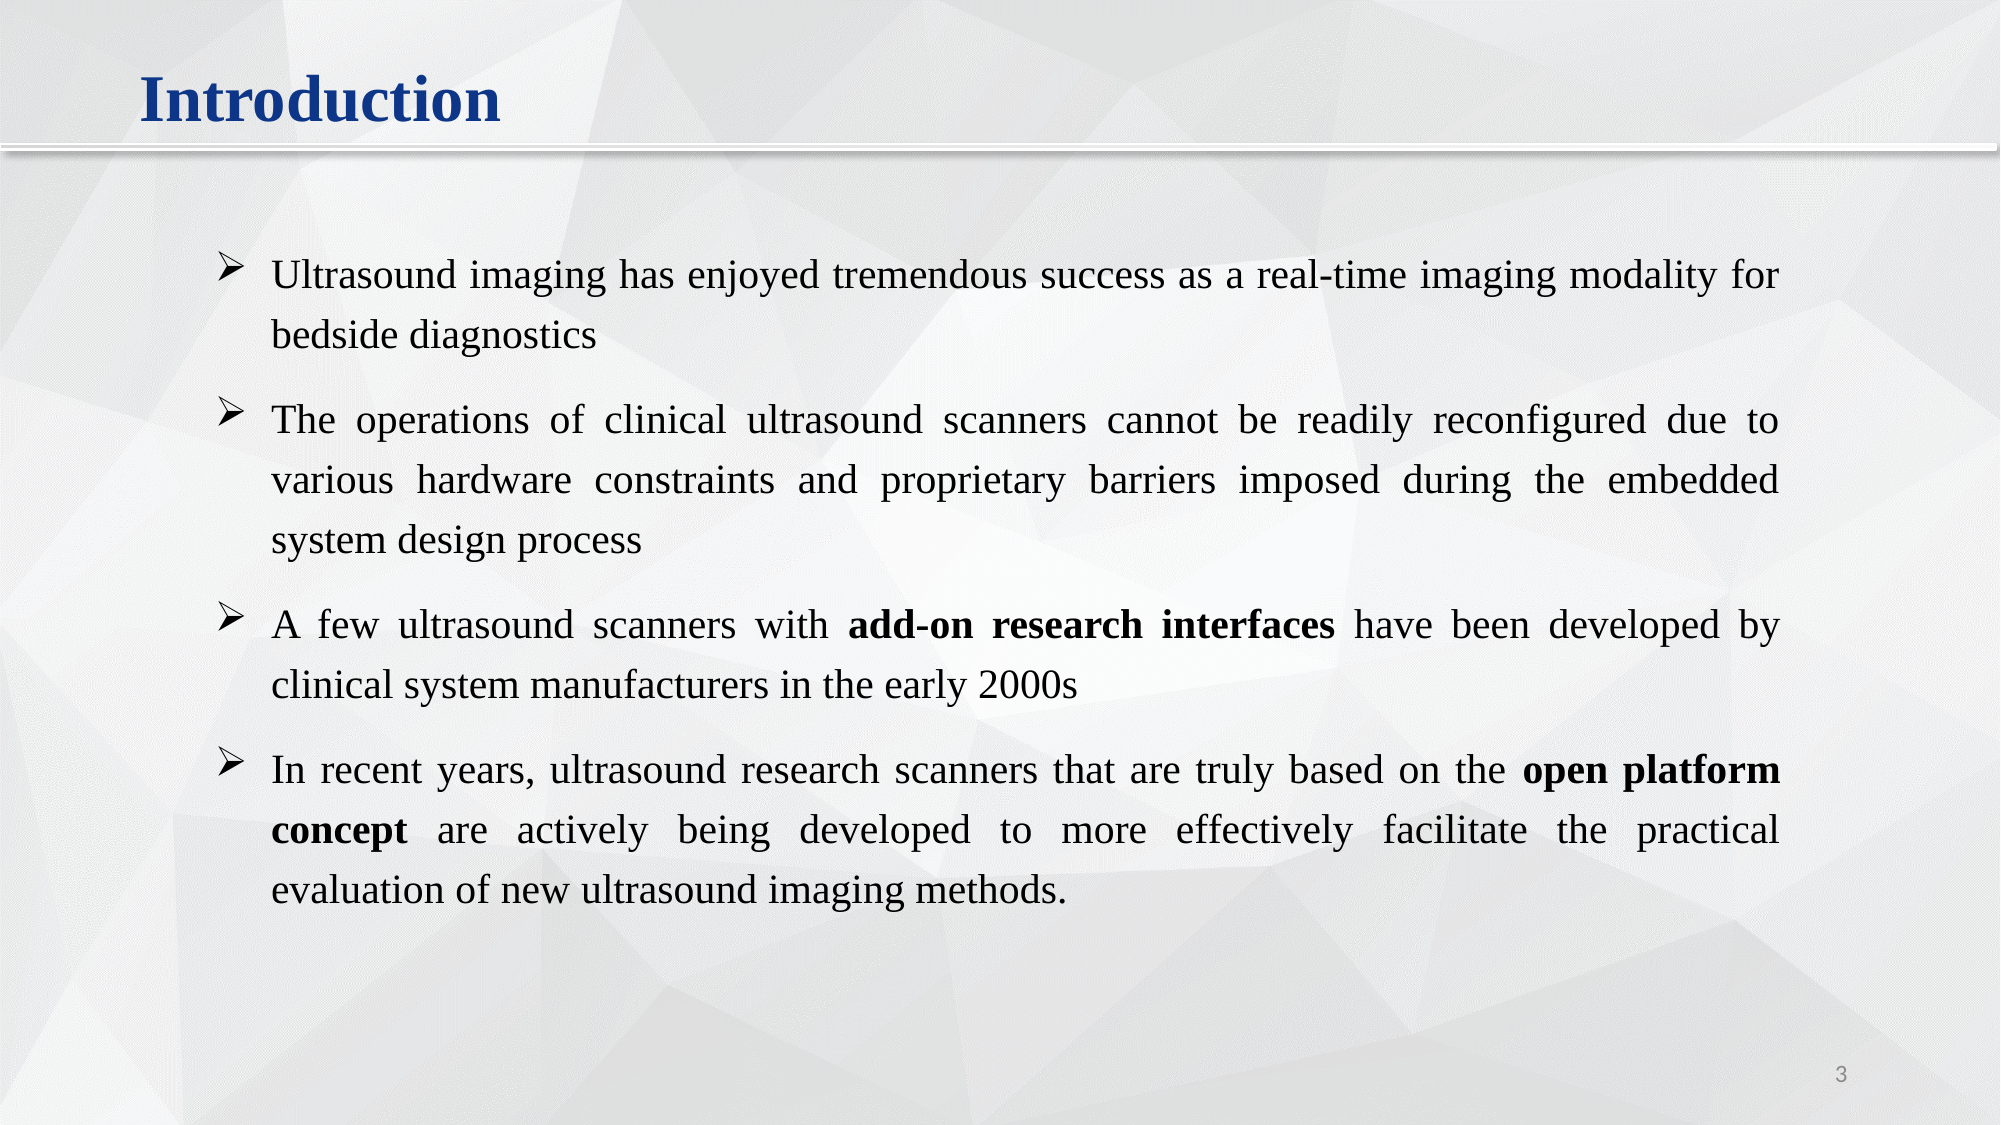

Introduction

Ultrasound imaging has enjoyed tremendous success as a real-time imaging modality for bedside diagnostics
The operations of clinical ultrasound scanners cannot be readily reconfigured due to various hardware constraints and proprietary barriers imposed during the embedded system design process
A few ultrasound scanners with add-on research interfaces have been developed by clinical system manufacturers in the early 2000s
In recent years, ultrasound research scanners that are truly based on the open platform concept are actively being developed to more effectively facilitate the practical evaluation of new ultrasound imaging methods.
3